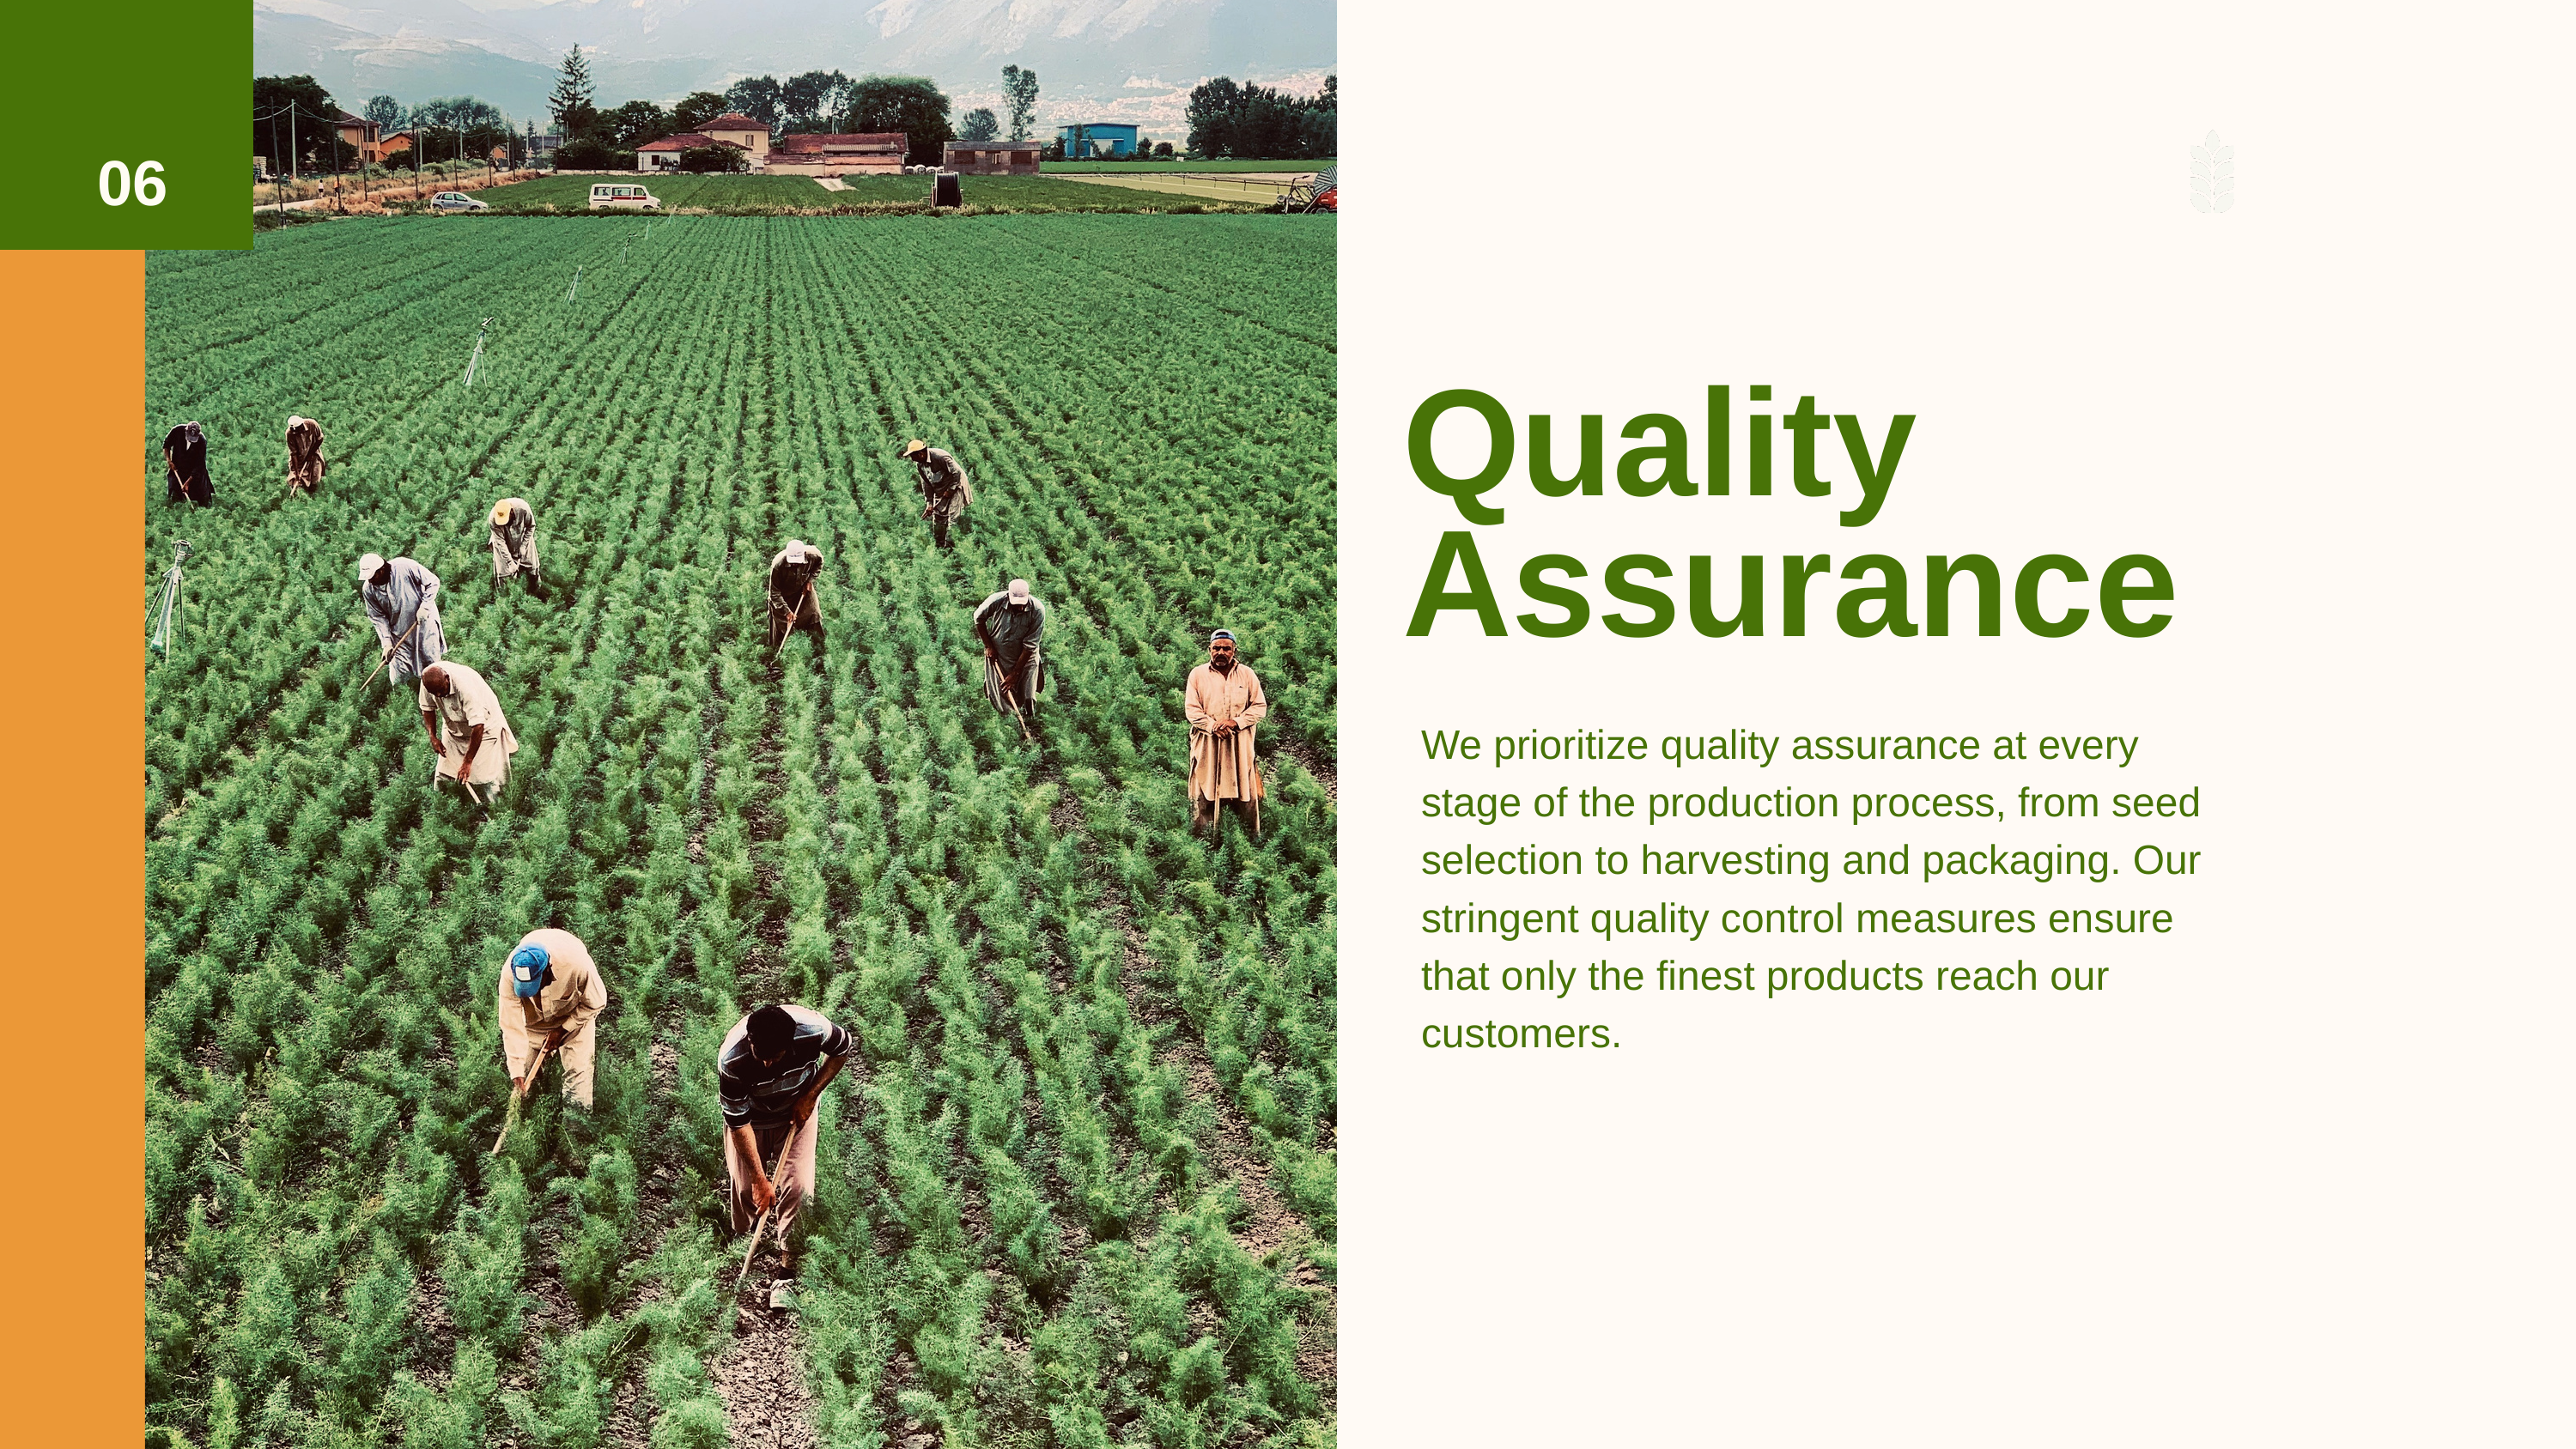

06

Quality Assurance
We prioritize quality assurance at every stage of the production process, from seed selection to harvesting and packaging. Our stringent quality control measures ensure that only the finest products reach our customers.